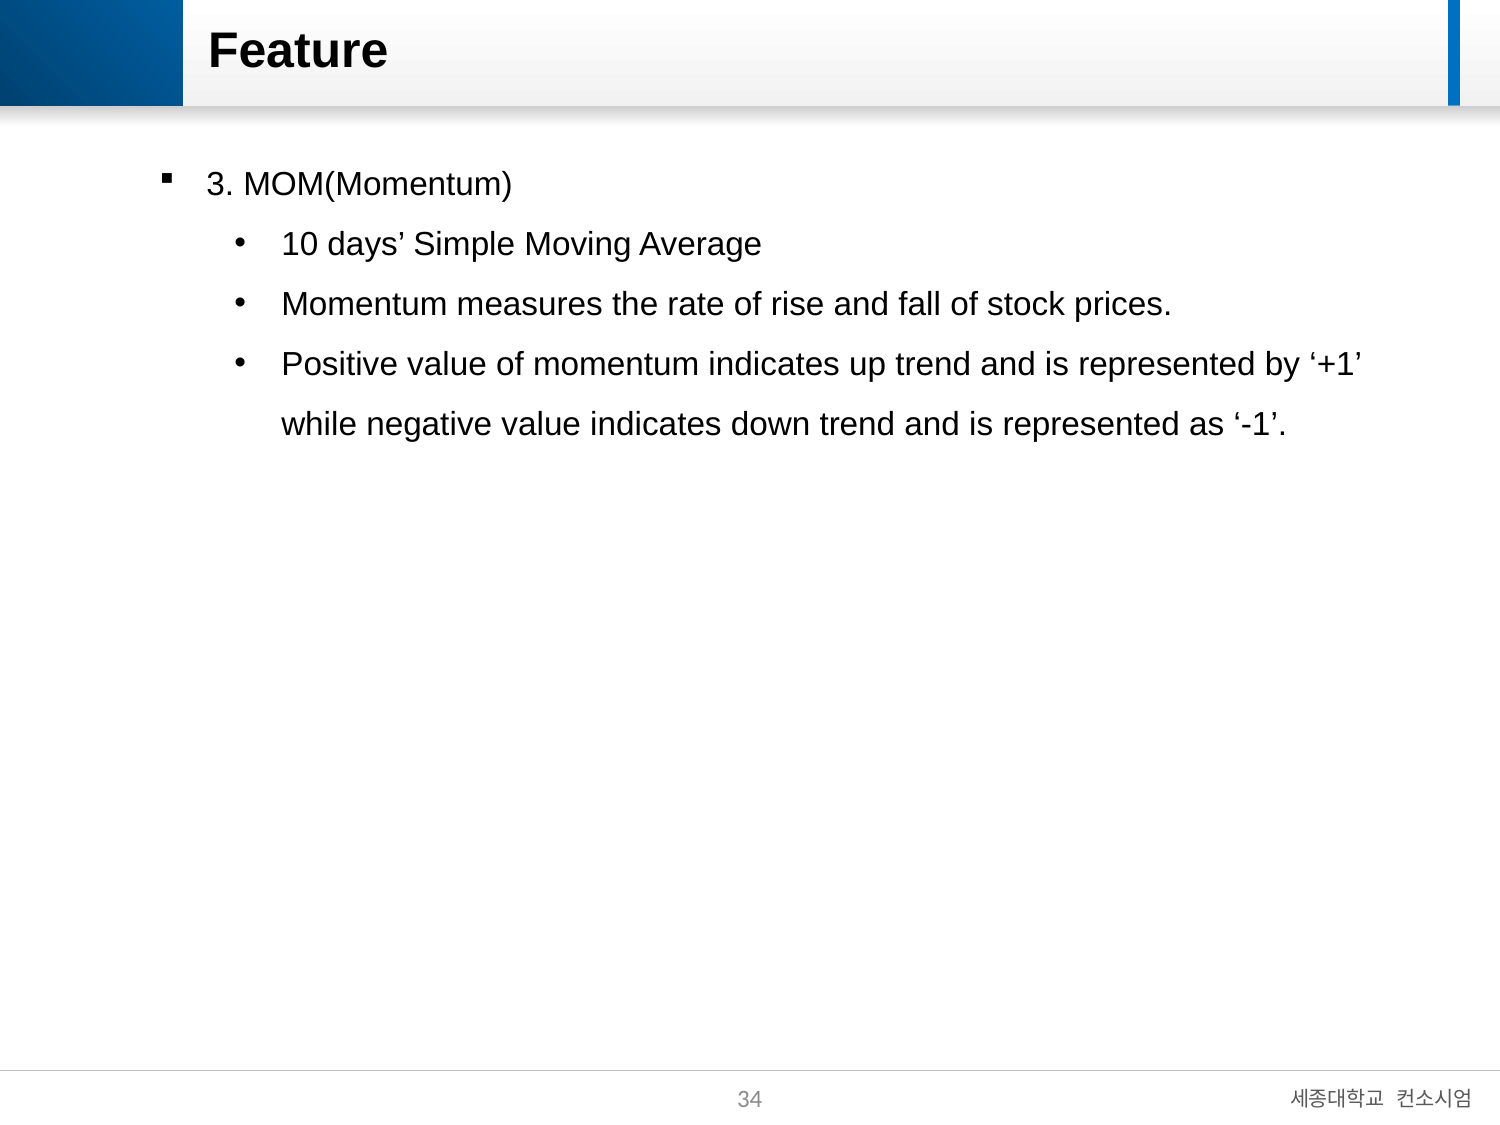

# Feature
3. MOM(Momentum)
10 days’ Simple Moving Average
Momentum measures the rate of rise and fall of stock prices.
Positive value of momentum indicates up trend and is represented by ‘+1’ while negative value indicates down trend and is represented as ‘-1’.